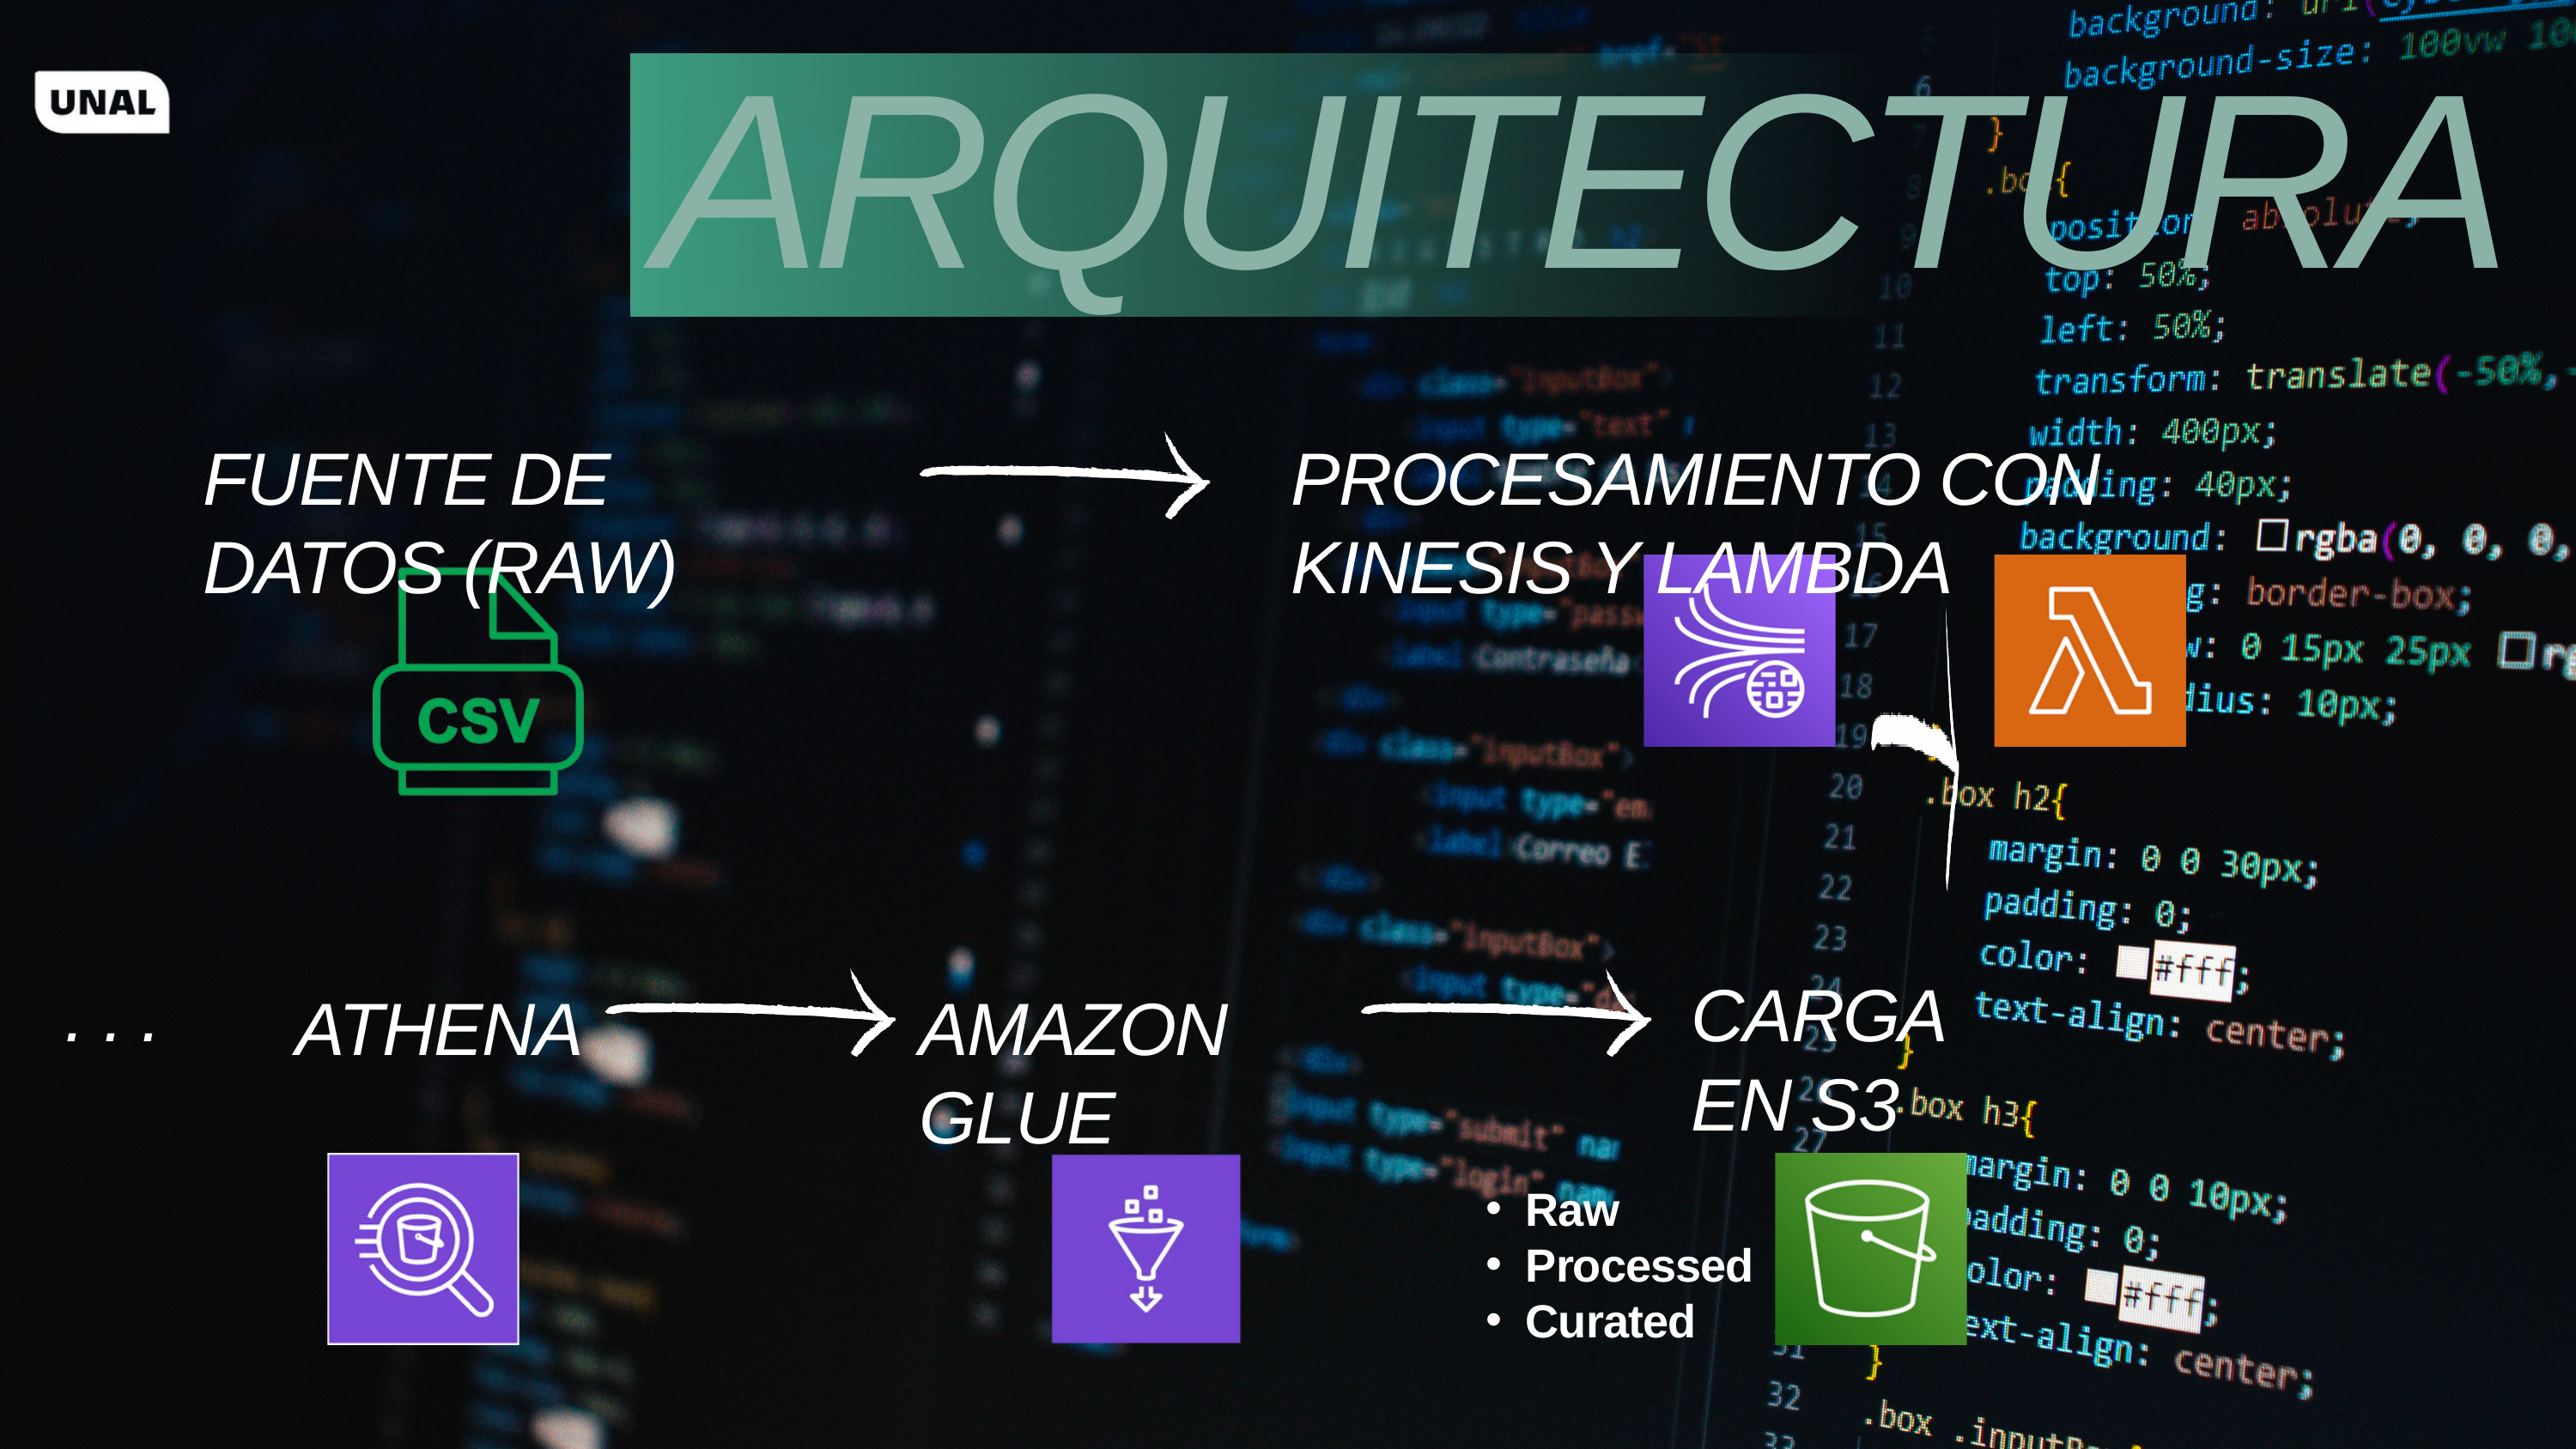

ARQUITECTURA
FUENTE DE DATOS (RAW)
PROCESAMIENTO CON KINESIS Y LAMBDA

. . .
CARGA EN S3

ATHENA
AMAZON GLUE

Raw
Processed
Curated